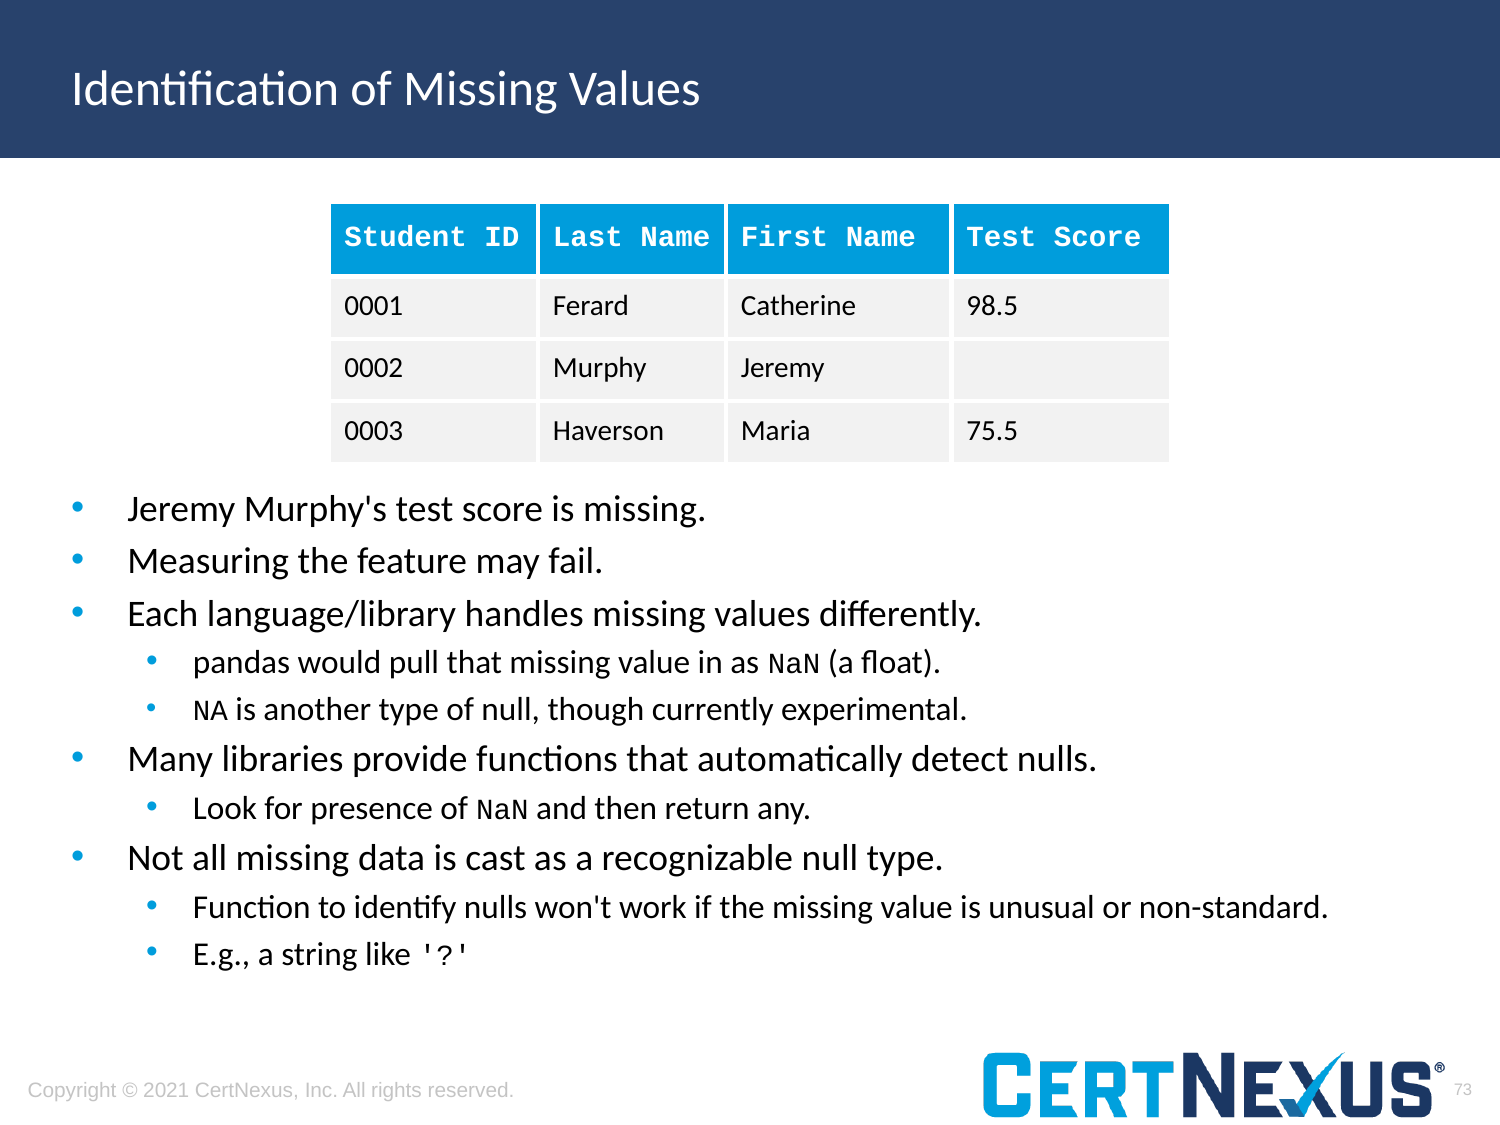

# Identification of Missing Values
| Student ID | Last Name | First Name | Test Score |
| --- | --- | --- | --- |
| 0001 | Ferard | Catherine | 98.5 |
| 0002 | Murphy | Jeremy |  |
| 0003 | Haverson | Maria | 75.5 |

Jeremy Murphy's test score is missing.
Measuring the feature may fail.
Each language/library handles missing values differently.
pandas would pull that missing value in as NaN (a float).
NA is another type of null, though currently experimental.
Many libraries provide functions that automatically detect nulls.
Look for presence of NaN and then return any.
Not all missing data is cast as a recognizable null type.
Function to identify nulls won't work if the missing value is unusual or non-standard.
E.g., a string like '?'
73